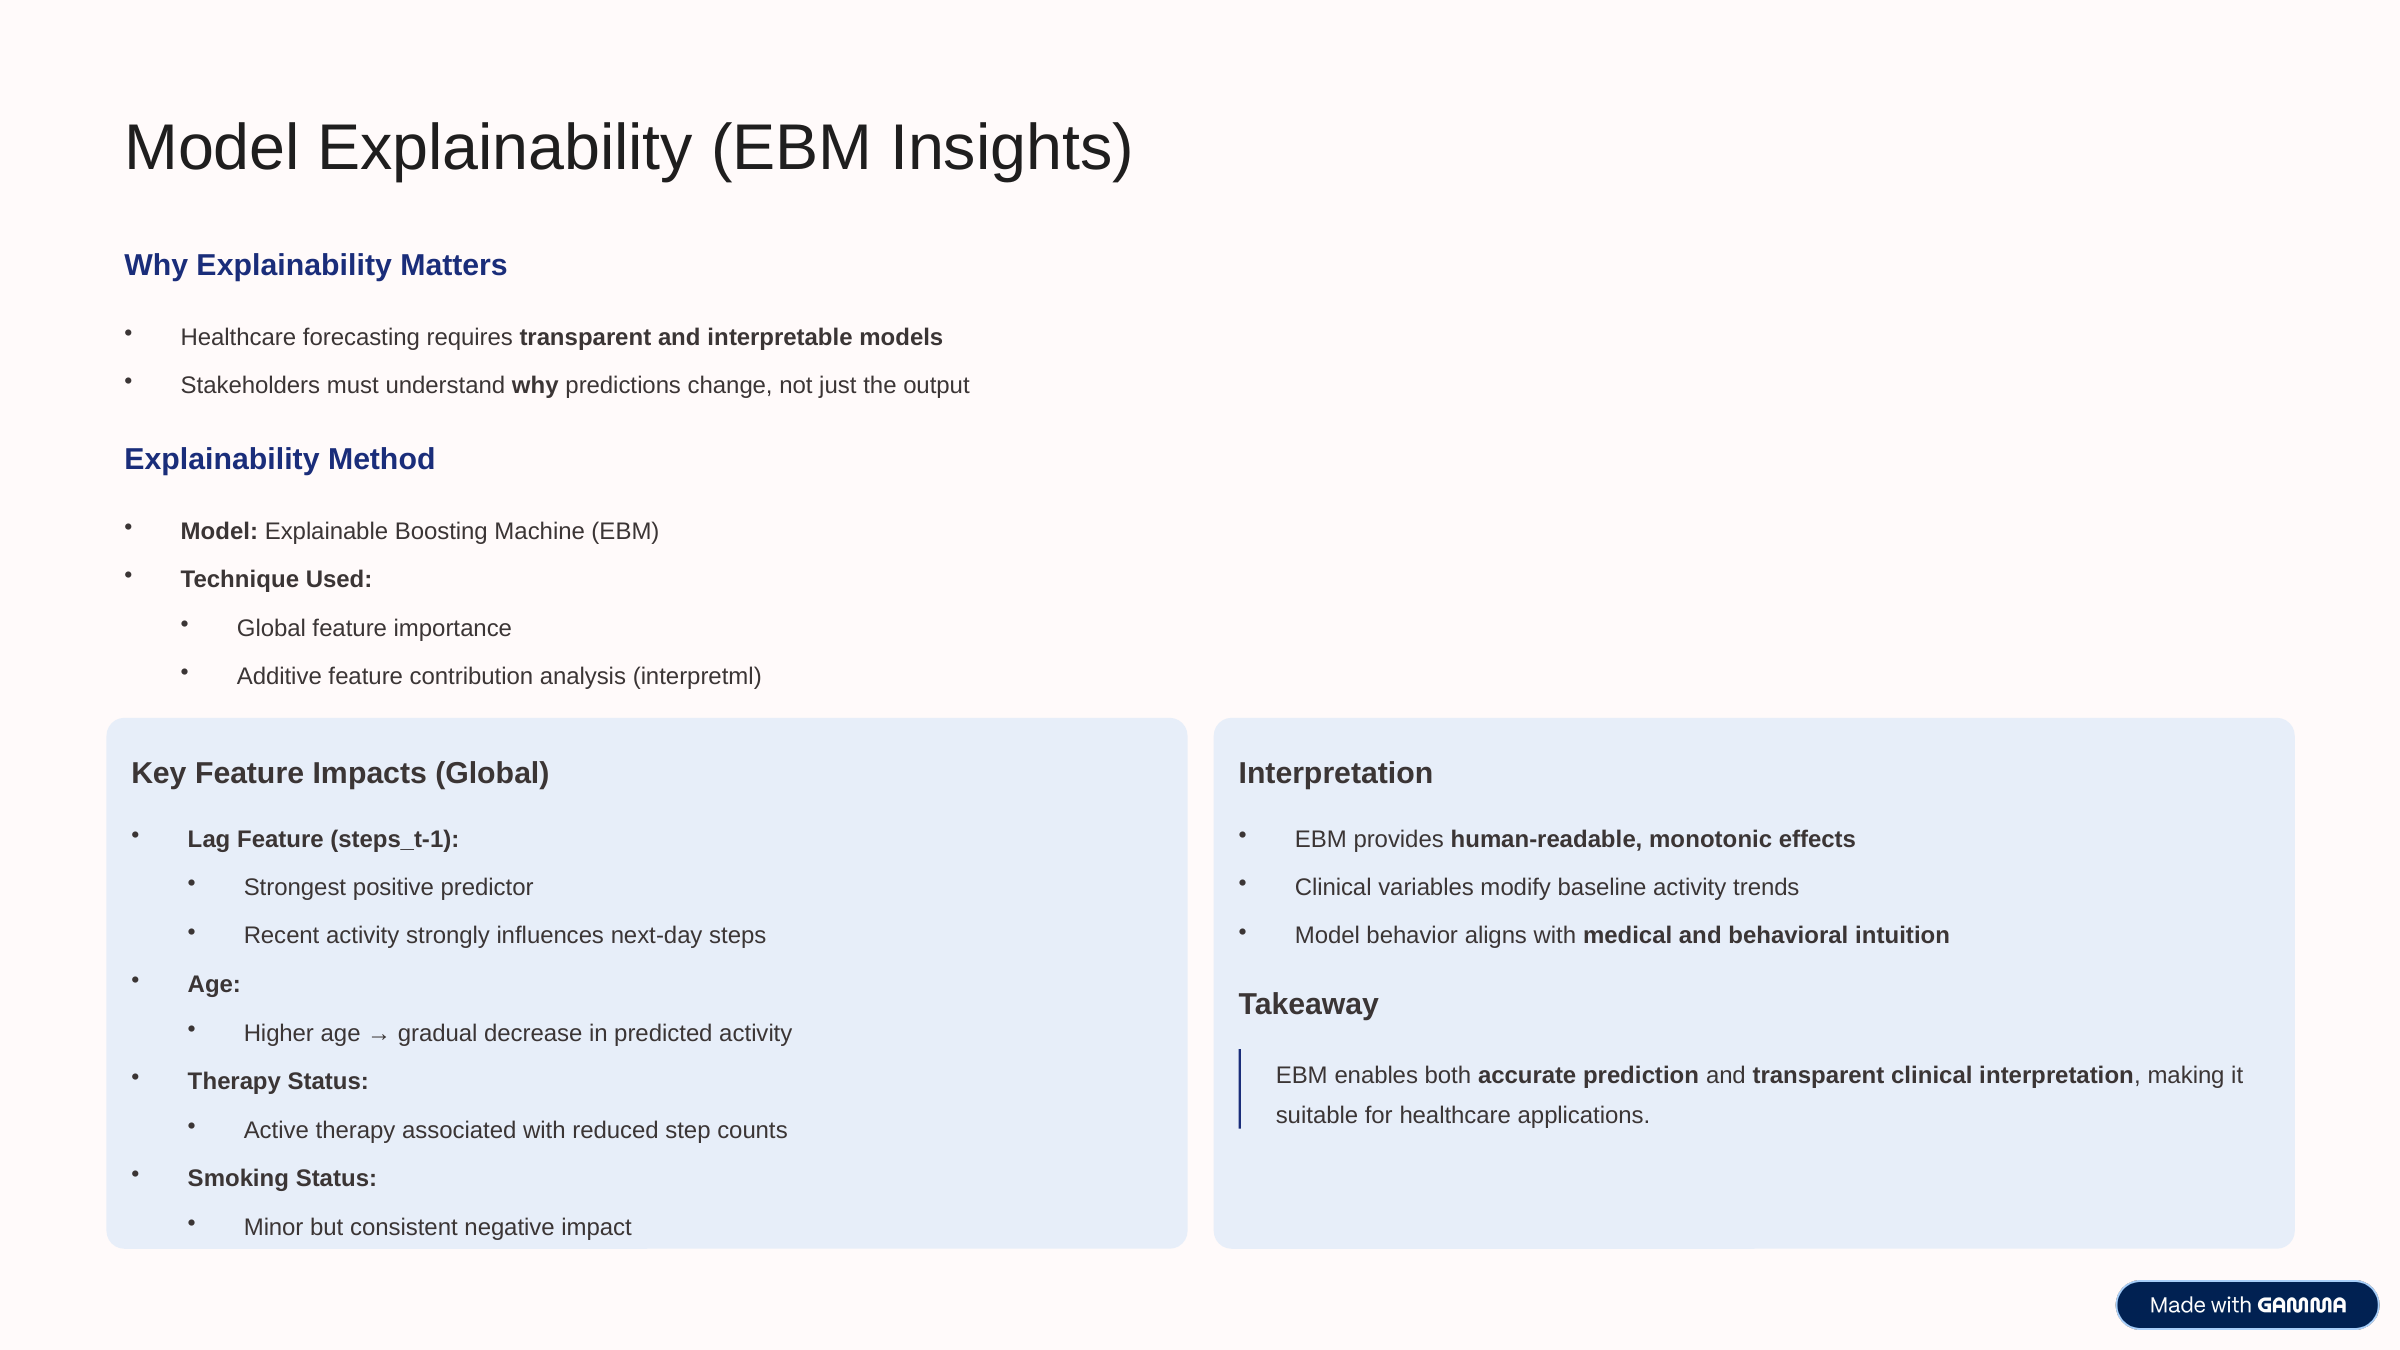

Model Explainability (EBM Insights)
Why Explainability Matters
Healthcare forecasting requires transparent and interpretable models
Stakeholders must understand why predictions change, not just the output
Explainability Method
Model: Explainable Boosting Machine (EBM)
Technique Used:
Global feature importance
Additive feature contribution analysis (interpretml)

Key Feature Impacts (Global)
Interpretation
Lag Feature (steps_t-1):
EBM provides human-readable, monotonic effects
Strongest positive predictor
Clinical variables modify baseline activity trends
Recent activity strongly influences next-day steps
Model behavior aligns with medical and behavioral intuition
Age:
Takeaway
Higher age → gradual decrease in predicted activity

EBM enables both accurate prediction and transparent clinical interpretation, making it suitable for healthcare applications.
Therapy Status:
Active therapy associated with reduced step counts
Smoking Status:
Minor but consistent negative impact